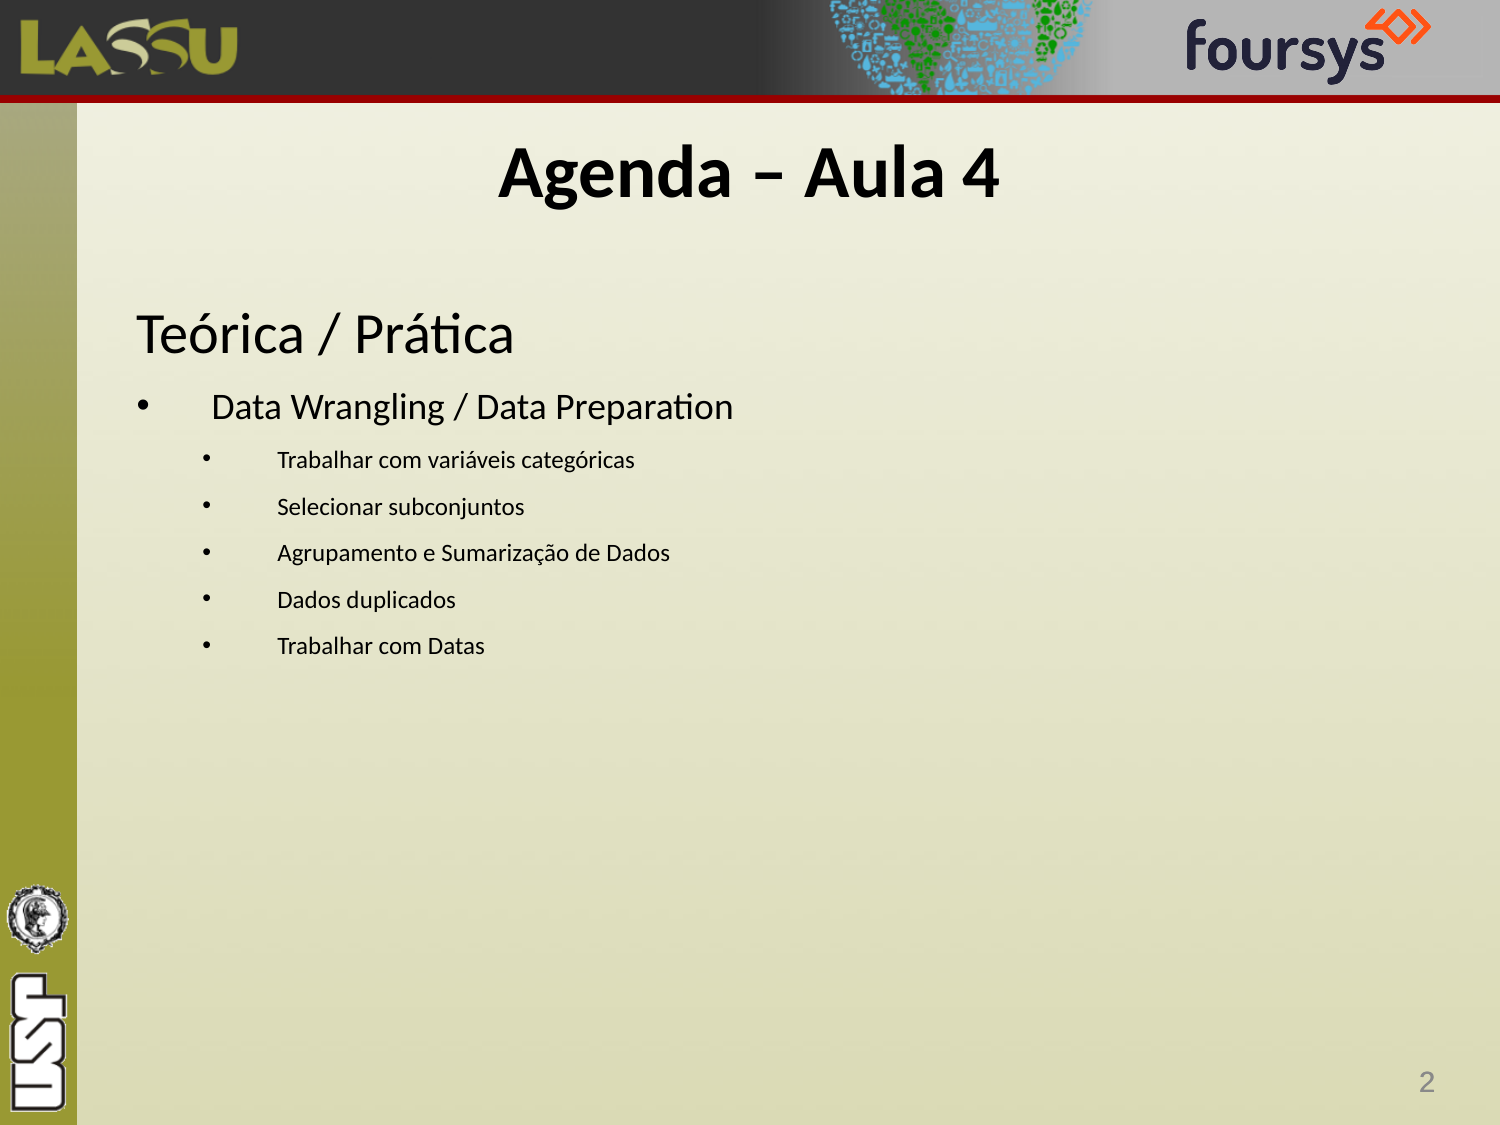

# Agenda – Aula 4
Teórica / Prática
Data Wrangling / Data Preparation
Trabalhar com variáveis categóricas
Selecionar subconjuntos
Agrupamento e Sumarização de Dados
Dados duplicados
Trabalhar com Datas
2
2